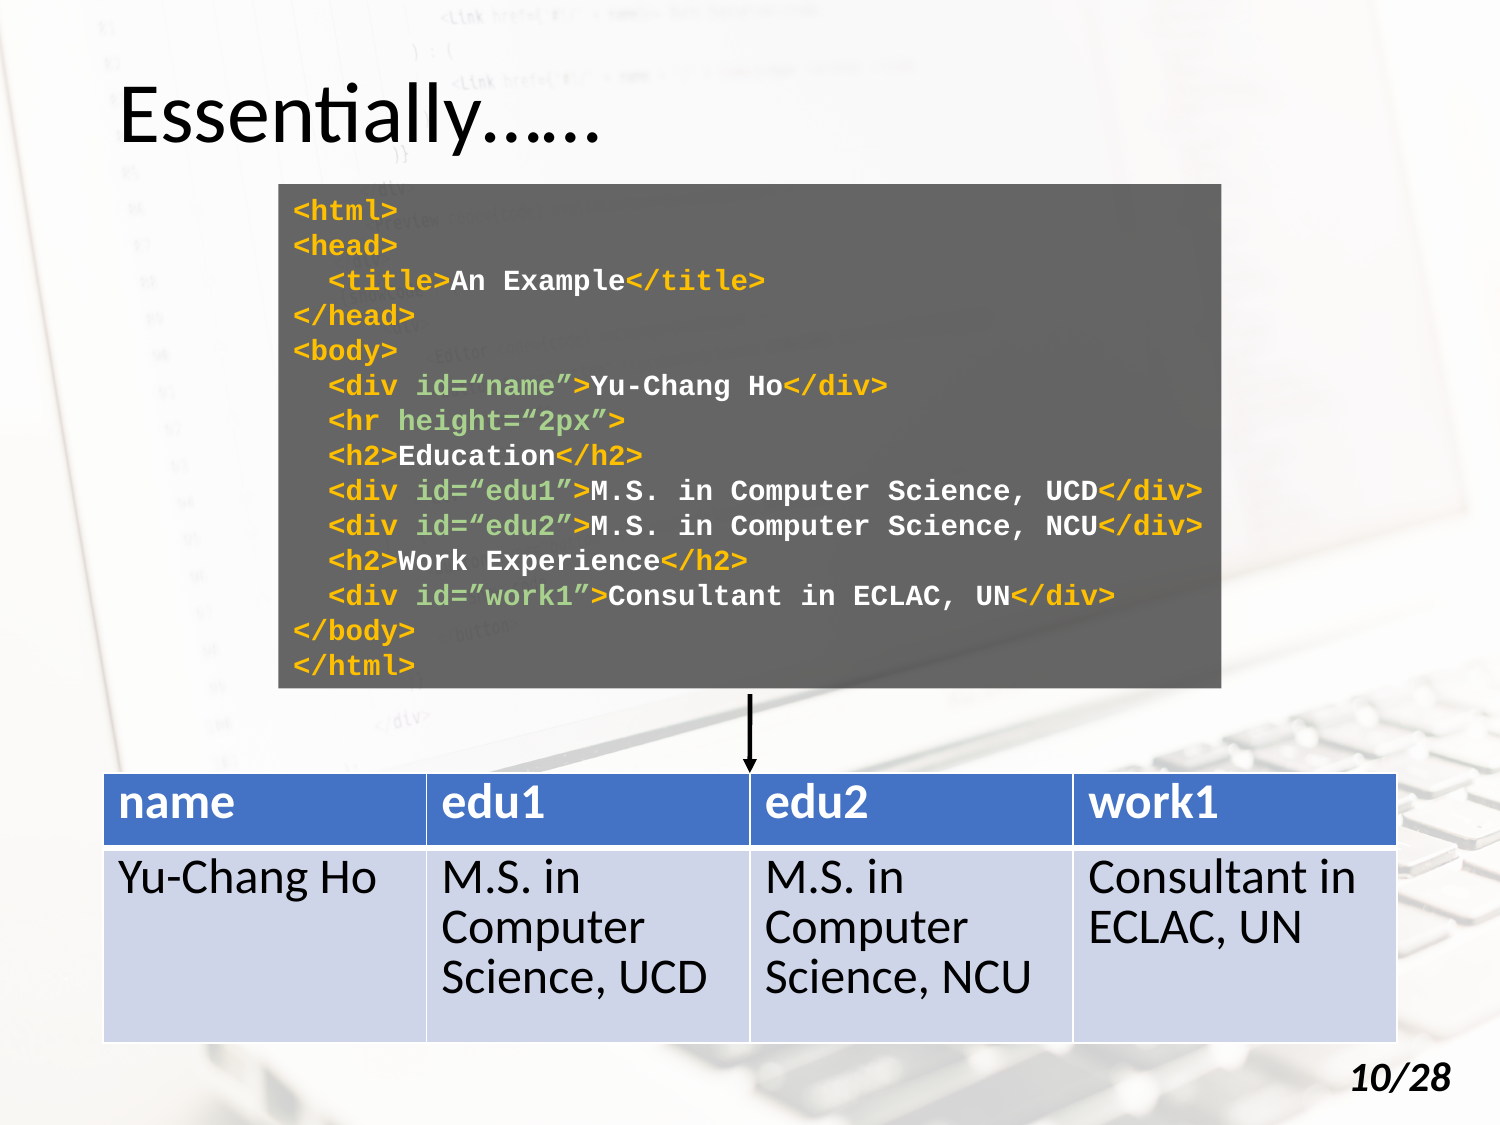

# Essentially……
<html>
<head>
  <title>An Example</title>
</head>
<body>
  <div id=“name”>Yu-Chang Ho</div>
  <hr height=“2px”>
  <h2>Education</h2>
  <div id=“edu1”>M.S. in Computer Science, UCD</div>
  <div id=“edu2”>M.S. in Computer Science, NCU</div>
  <h2>Work Experience</h2>
  <div id=”work1”>Consultant in ECLAC, UN</div>
</body>
</html>
| name | edu1 | edu2 | work1 |
| --- | --- | --- | --- |
| Yu-Chang Ho | M.S. in Computer Science, UCD | M.S. in Computer Science, NCU | Consultant in ECLAC, UN |
10/28